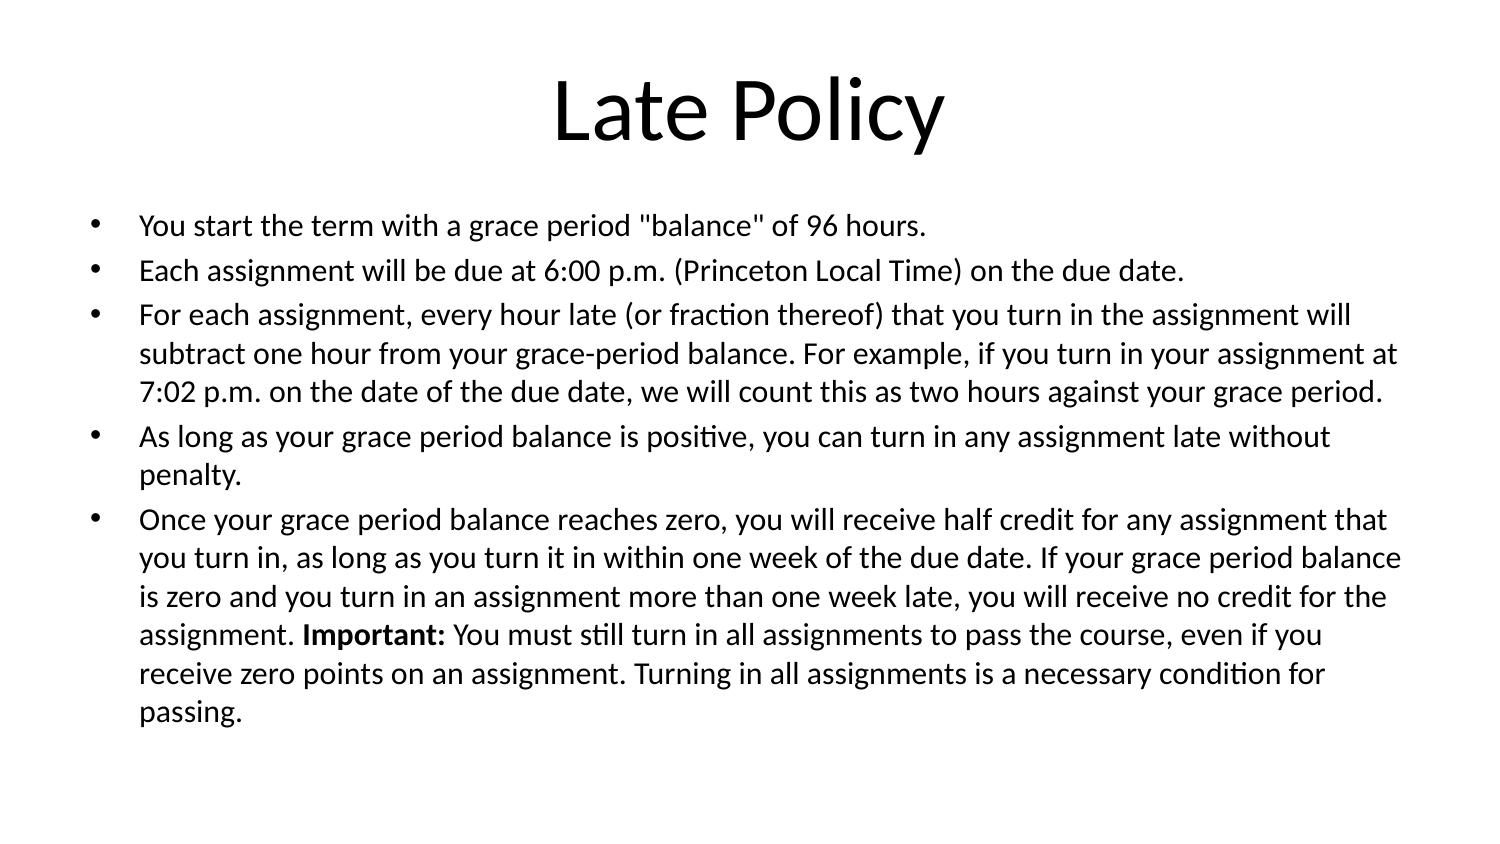

# Late Policy
You start the term with a grace period "balance" of 96 hours.
Each assignment will be due at 6:00 p.m. (Princeton Local Time) on the due date.
For each assignment, every hour late (or fraction thereof) that you turn in the assignment will subtract one hour from your grace-period balance. For example, if you turn in your assignment at 7:02 p.m. on the date of the due date, we will count this as two hours against your grace period.
As long as your grace period balance is positive, you can turn in any assignment late without penalty.
Once your grace period balance reaches zero, you will receive half credit for any assignment that you turn in, as long as you turn it in within one week of the due date. If your grace period balance is zero and you turn in an assignment more than one week late, you will receive no credit for the assignment. Important: You must still turn in all assignments to pass the course, even if you receive zero points on an assignment. Turning in all assignments is a necessary condition for passing.